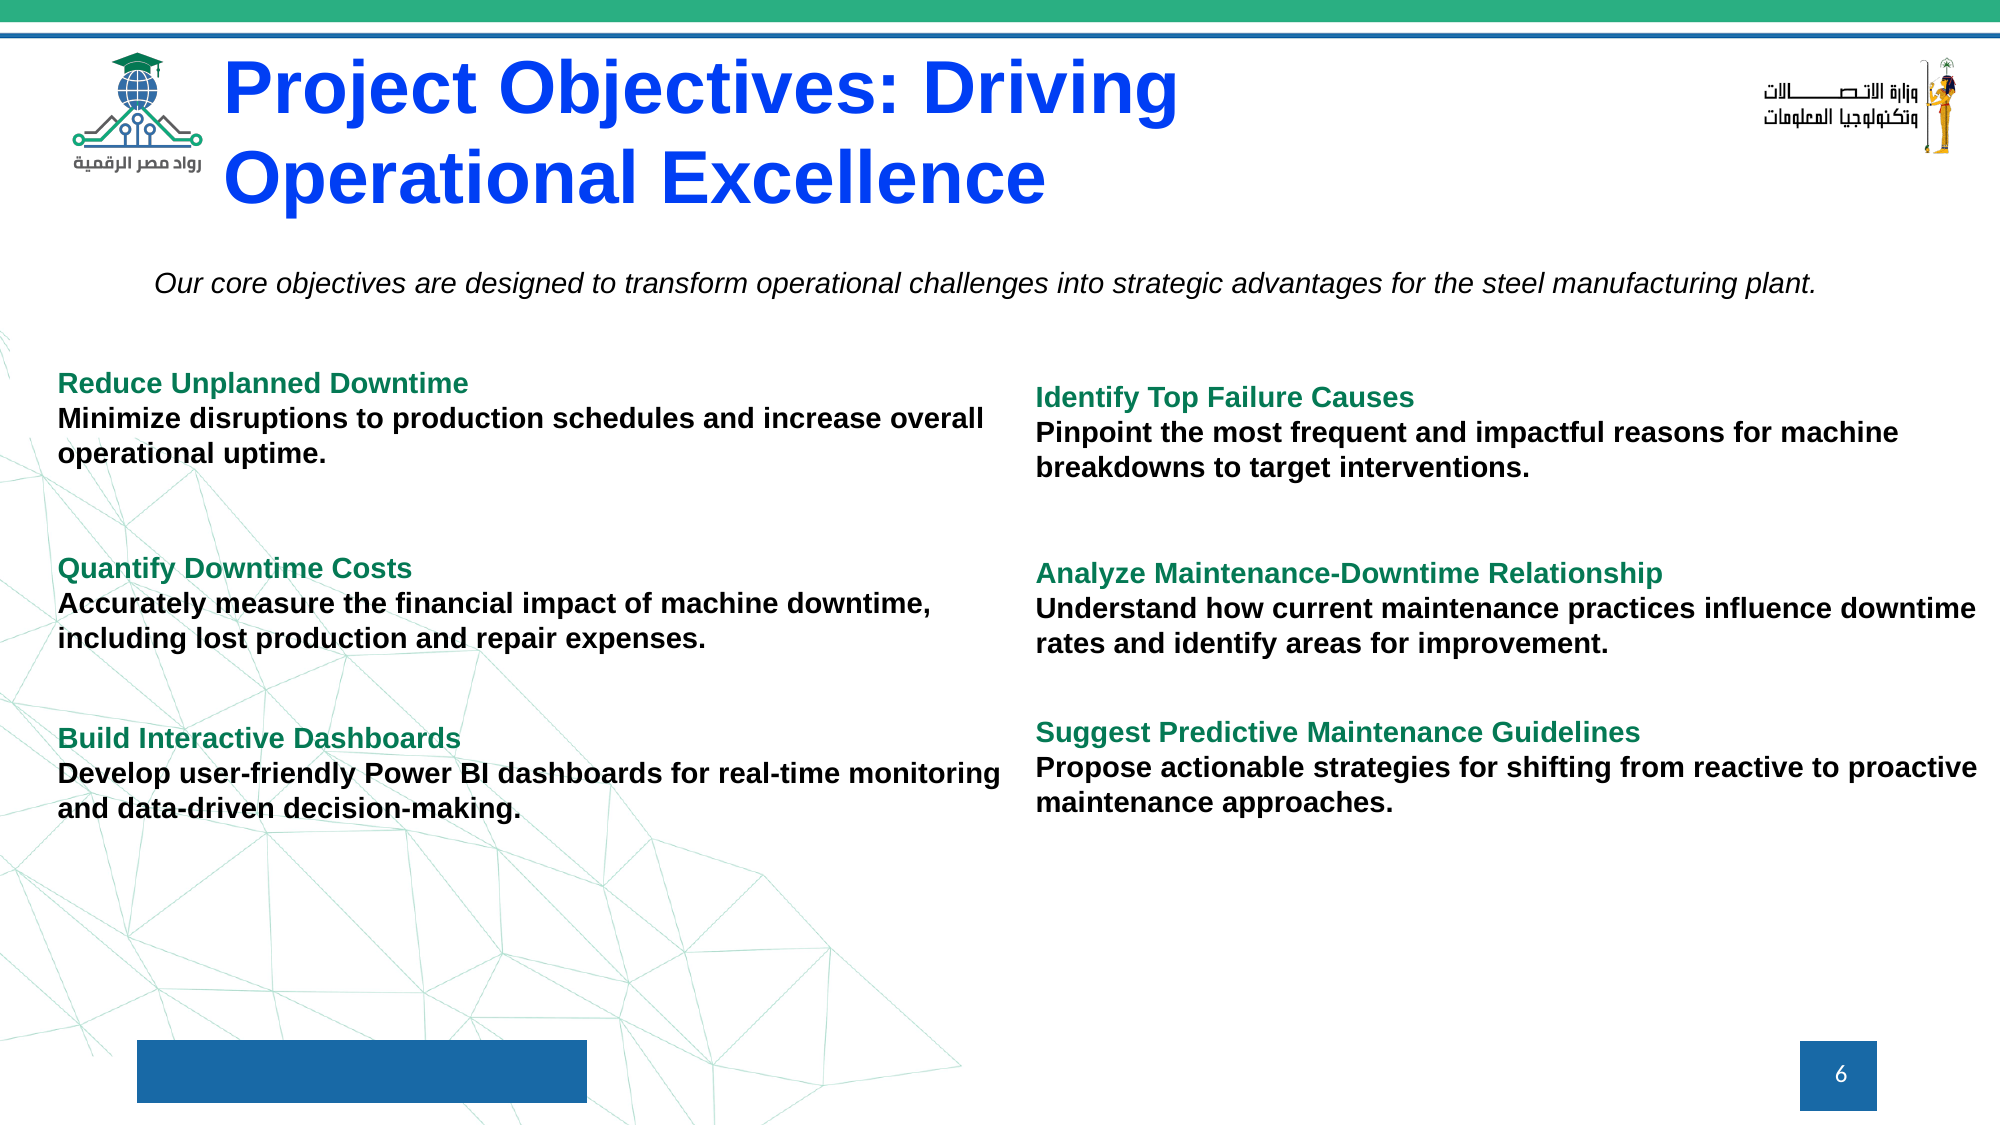

Project Objectives: Driving Operational Excellence
Our core objectives are designed to transform operational challenges into strategic advantages for the steel manufacturing plant.
Reduce Unplanned Downtime
Minimize disruptions to production schedules and increase overall operational uptime.
Identify Top Failure Causes
Pinpoint the most frequent and impactful reasons for machine breakdowns to target interventions.
Quantify Downtime Costs
Accurately measure the financial impact of machine downtime, including lost production and repair expenses.
Analyze Maintenance-Downtime Relationship
Understand how current maintenance practices influence downtime rates and identify areas for improvement.
Suggest Predictive Maintenance Guidelines
Propose actionable strategies for shifting from reactive to proactive maintenance approaches.
Build Interactive Dashboards
Develop user-friendly Power BI dashboards for real-time monitoring and data-driven decision-making.
6